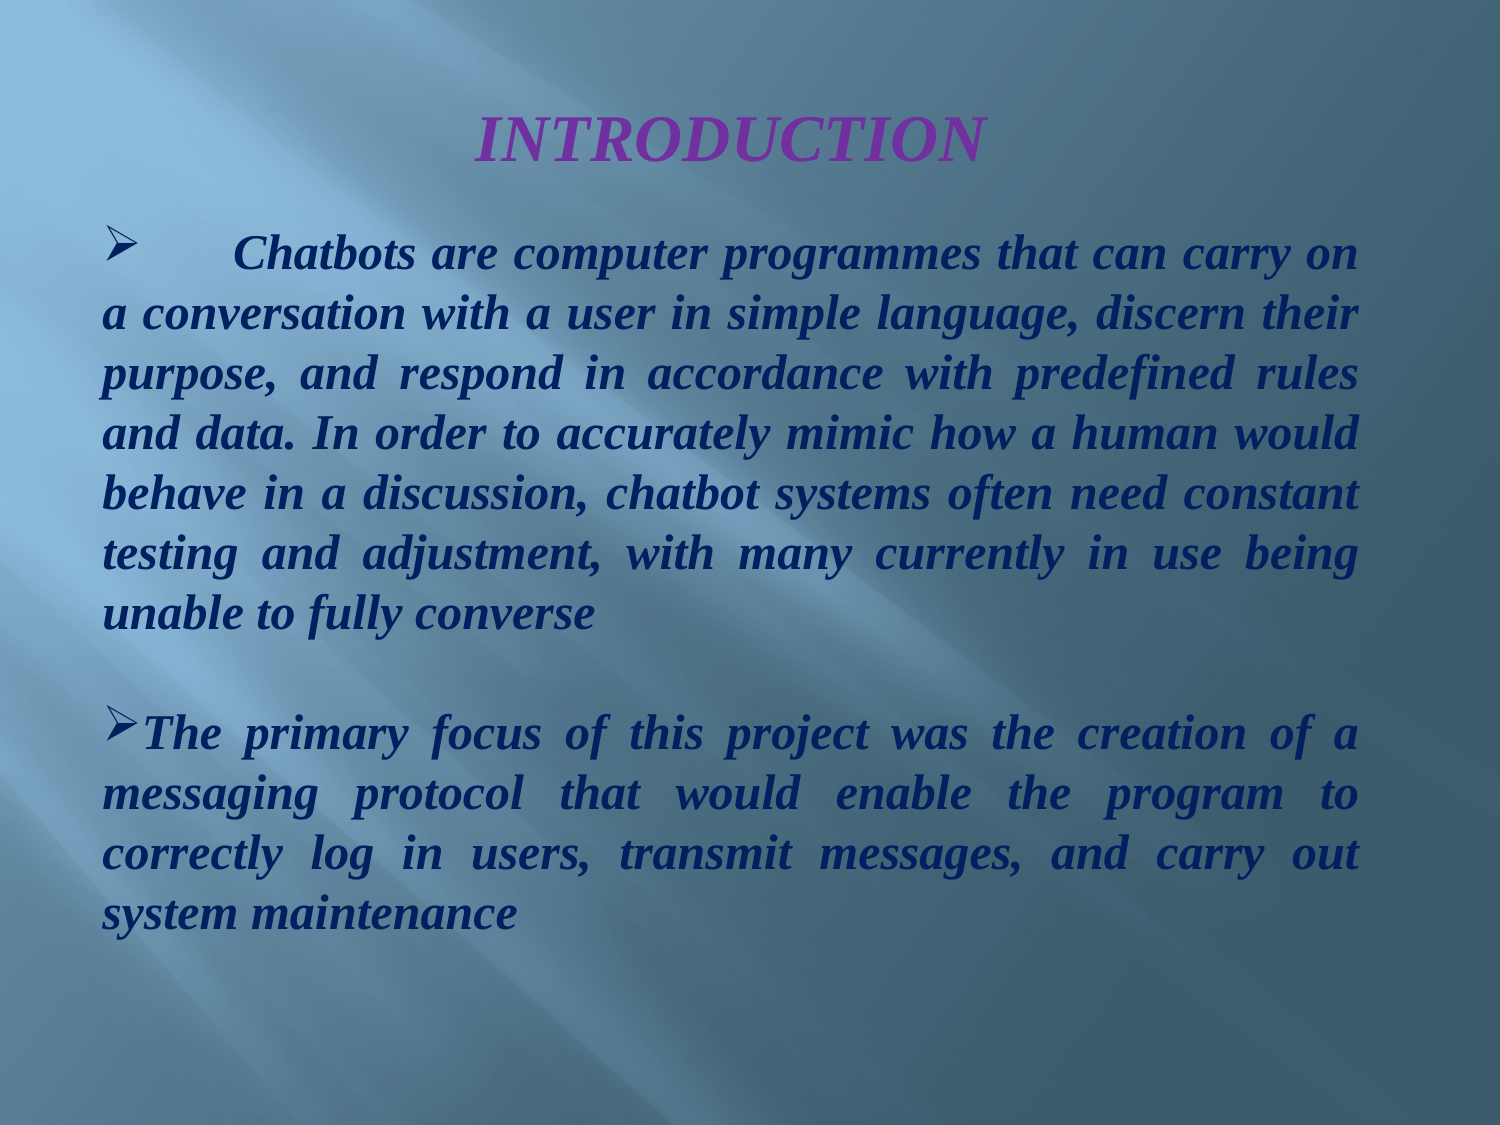

INTRODUCTION

      Chatbots are computer programmes that can carry on a conversation with a user in simple language, discern their purpose, and respond in accordance with predefined rules and data. In order to accurately mimic how a human would behave in a discussion, chatbot systems often need constant testing and adjustment, with many currently in use being unable to fully converse

The primary focus of this project was the creation of a messaging protocol that would enable the program to correctly log in users, transmit messages, and carry out system maintenance